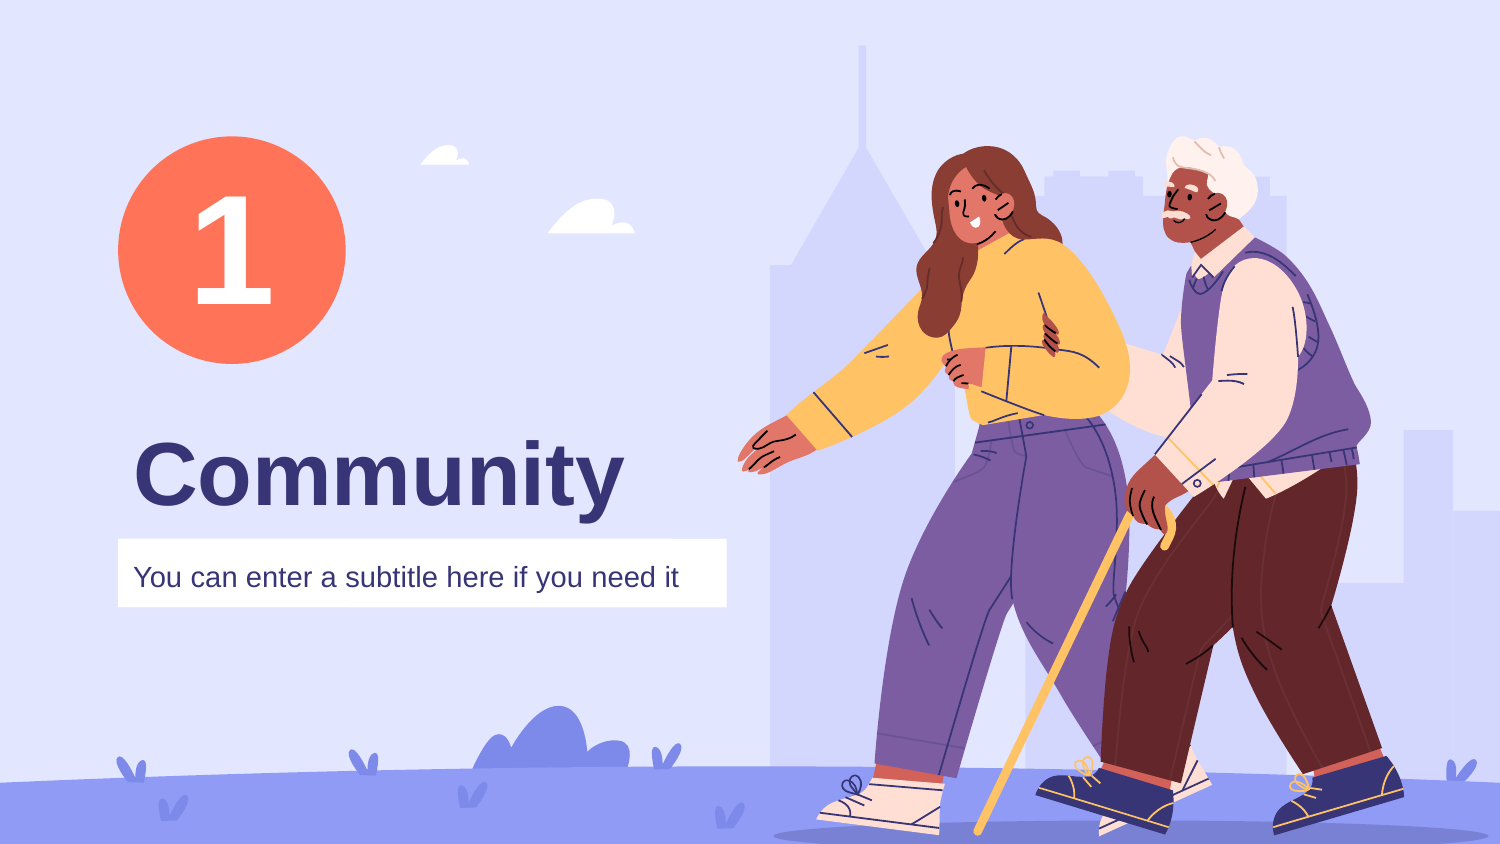

1

# Community
You can enter a subtitle here if you need it